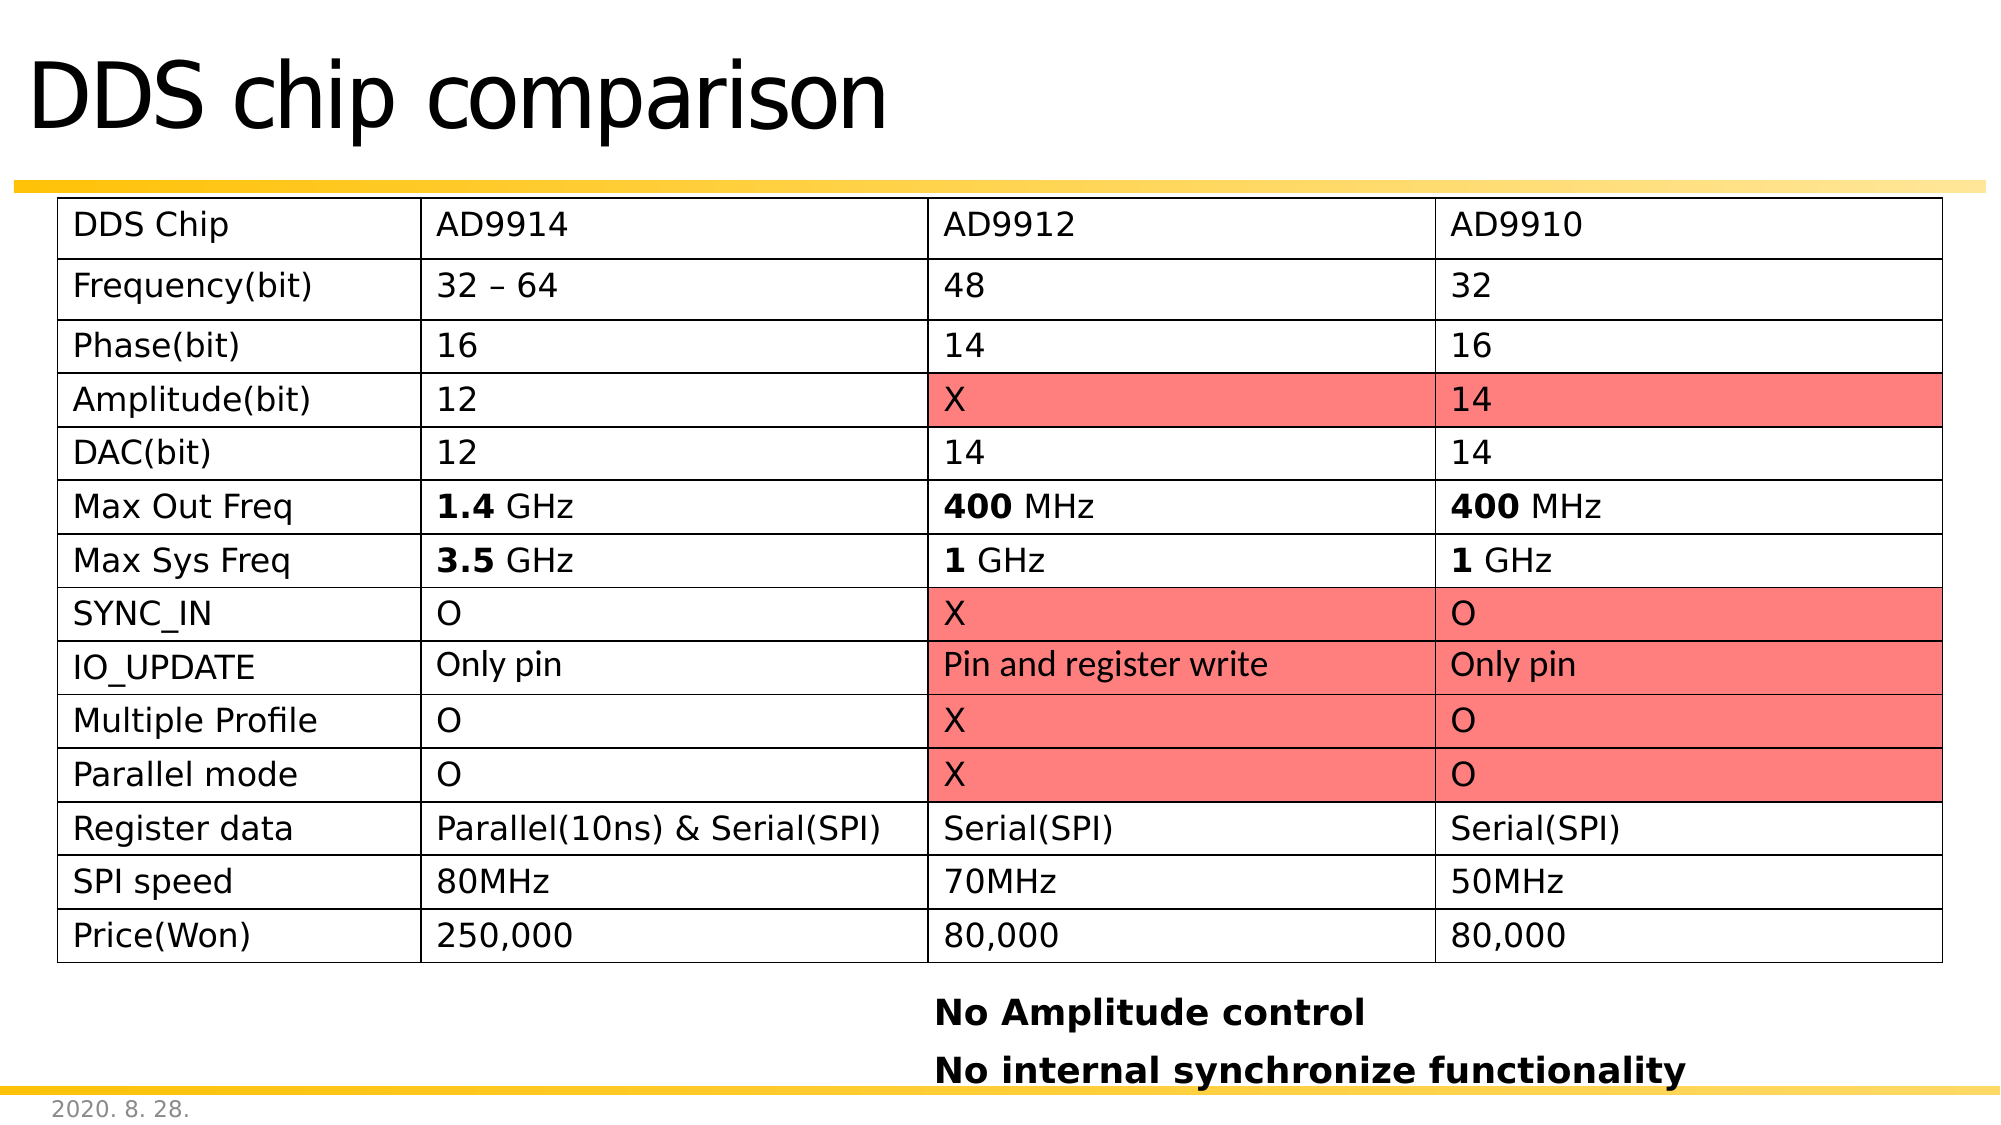

# DDS chip comparison
| DDS Chip | AD9914 | AD9912 | AD9910 |
| --- | --- | --- | --- |
| Frequency(bit) | 32 – 64 | 48 | 32 |
| Phase(bit) | 16 | 14 | 16 |
| Amplitude(bit) | 12 | X | 14 |
| DAC(bit) | 12 | 14 | 14 |
| Max Out Freq | 1.4 GHz | 400 MHz | 400 MHz |
| Max Sys Freq | 3.5 GHz | 1 GHz | 1 GHz |
| SYNC\_IN | O | X | O |
| IO\_UPDATE | Only pin | Pin and register write | Only pin |
| Multiple Profile | O | X | O |
| Parallel mode | O | X | O |
| Register data | Parallel(10ns) & Serial(SPI) | Serial(SPI) | Serial(SPI) |
| SPI speed | 80MHz | 70MHz | 50MHz |
| Price(Won) | 250,000 | 80,000 | 80,000 |
No Amplitude control
No internal synchronize functionality
2020. 8. 28.